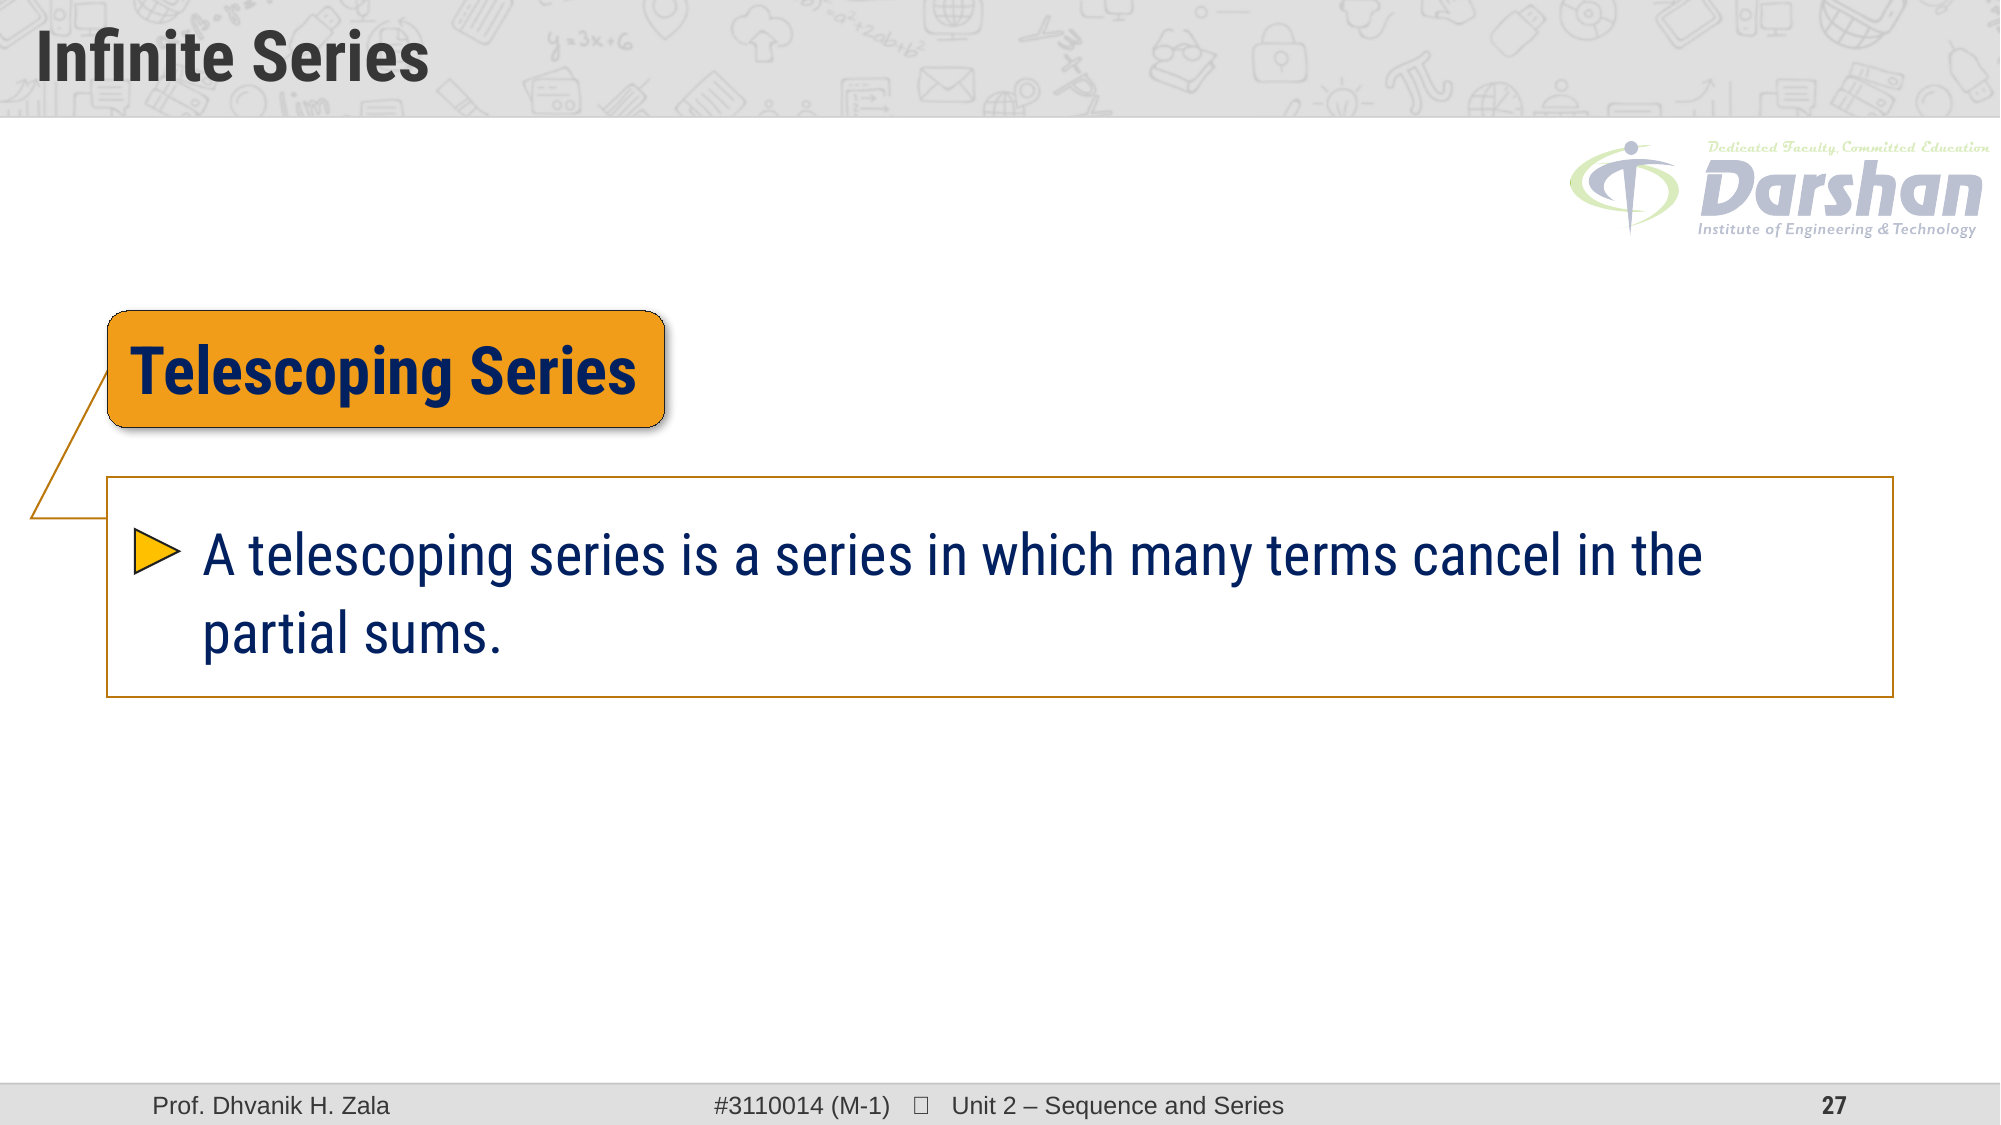

# Infinite Series

Telescoping Series

A telescoping series is a series in which many terms cancel in the

partial sums.